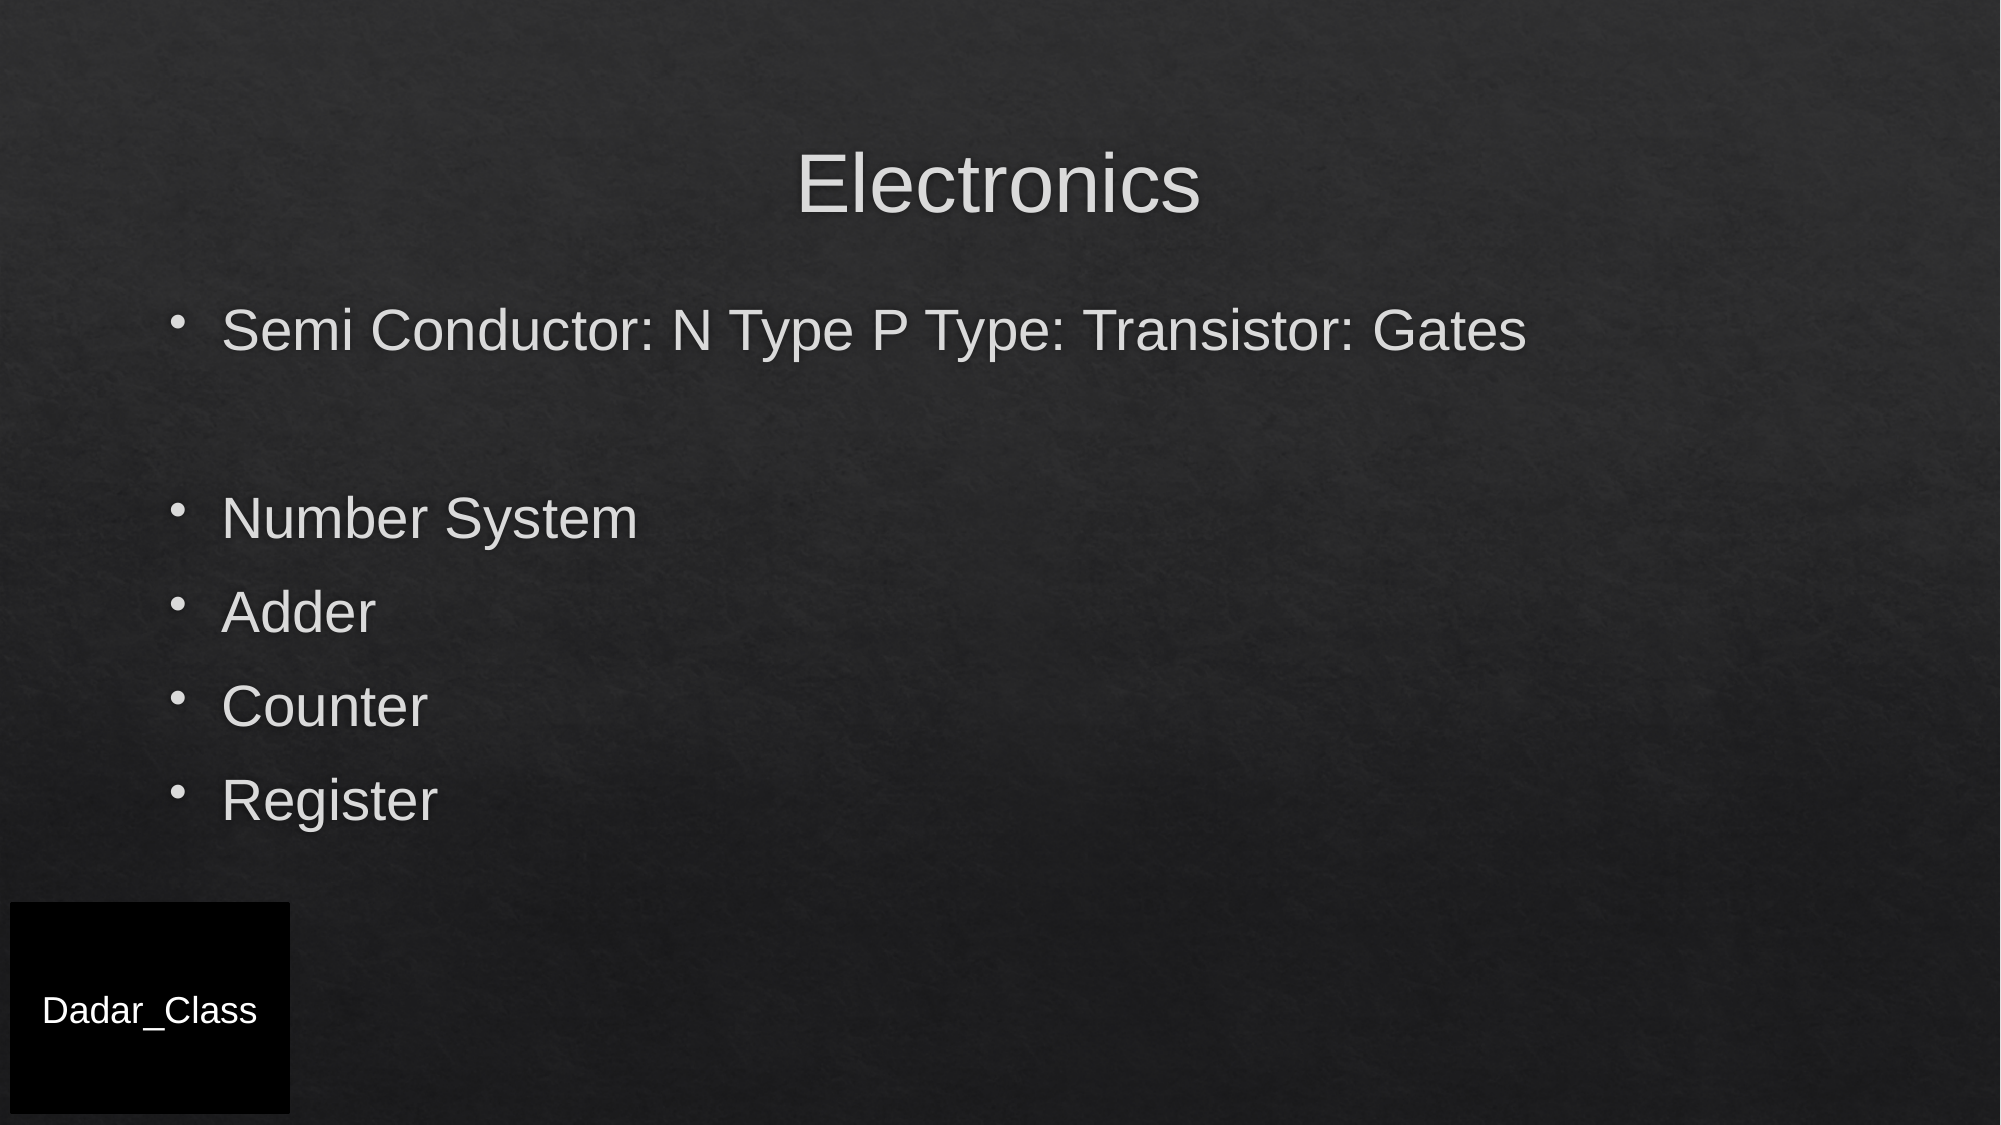

# Electronics
Semi Conductor: N Type P Type: Transistor: Gates

Number System
Adder
Counter
Register
Dadar_Class